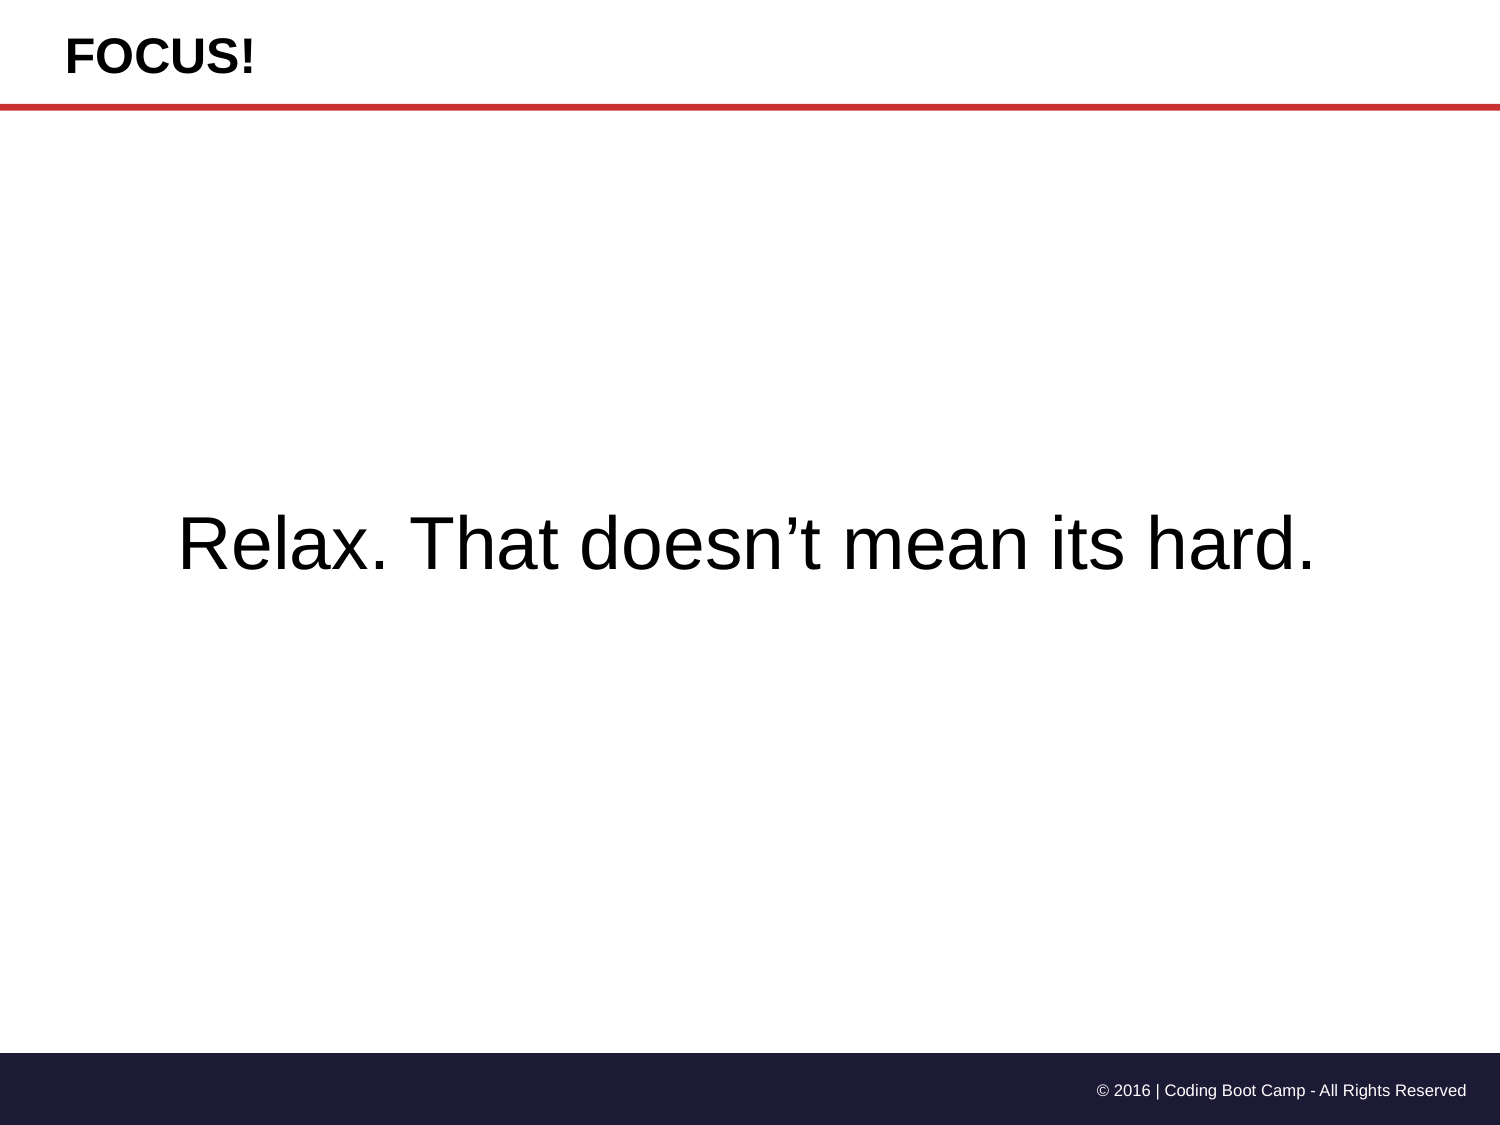

FOCUS!
Relax. That doesn’t mean its hard.